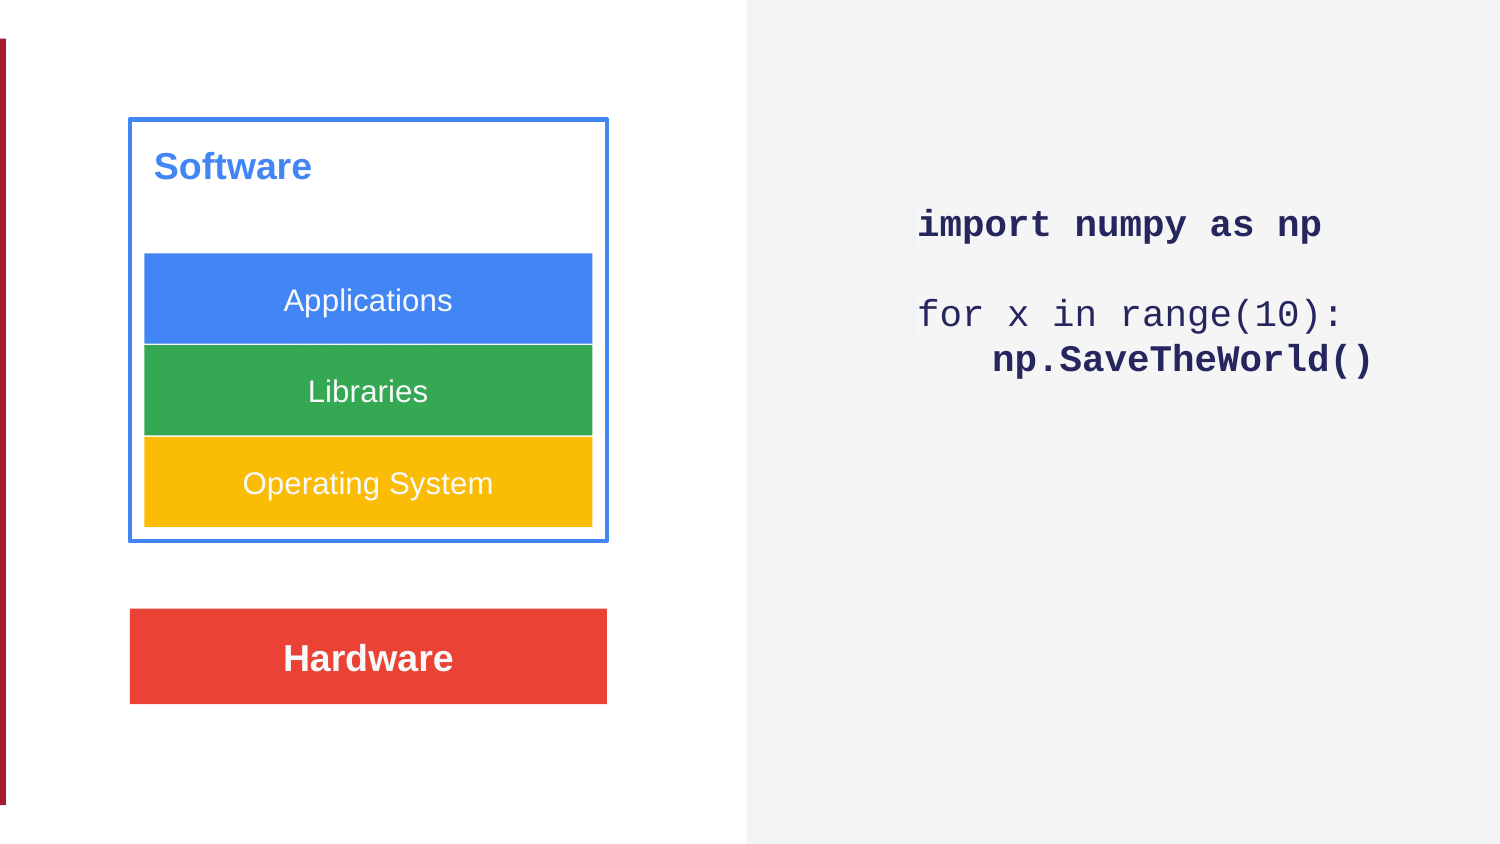

Software
Software
import numpy as np

for x in range(10):
np.SaveTheWorld()
Applications
Libraries
Operating System
Hardware